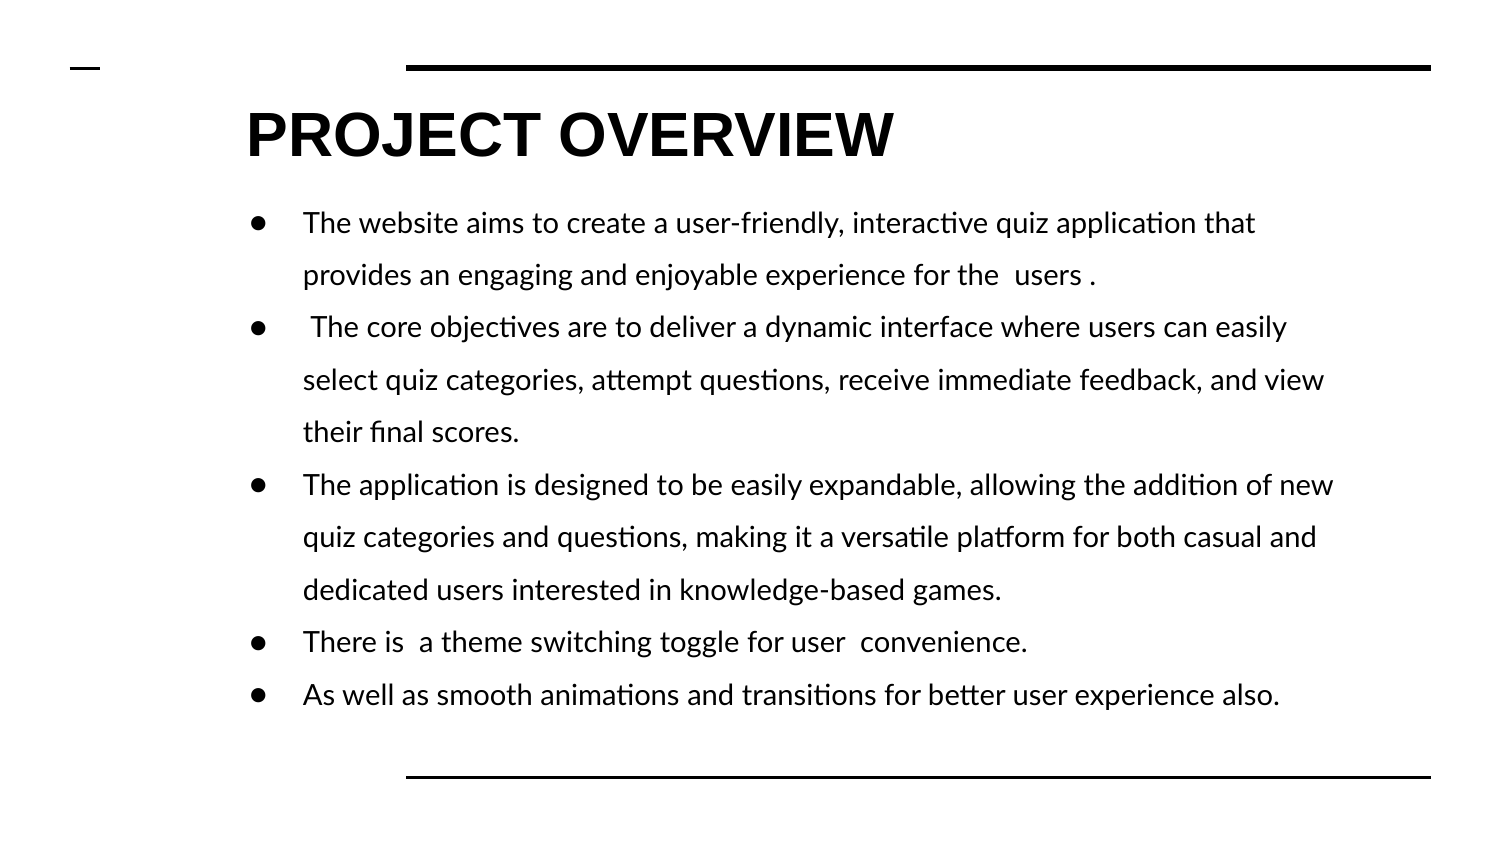

# PROJECT OVERVIEW
The website aims to create a user-friendly, interactive quiz application that provides an engaging and enjoyable experience for the  users .
 The core objectives are to deliver a dynamic interface where users can easily select quiz categories, attempt questions, receive immediate feedback, and view their final scores.
The application is designed to be easily expandable, allowing the addition of new quiz categories and questions, making it a versatile platform for both casual and dedicated users interested in knowledge-based games.
There is  a theme switching toggle for user  convenience.
As well as smooth animations and transitions for better user experience also.